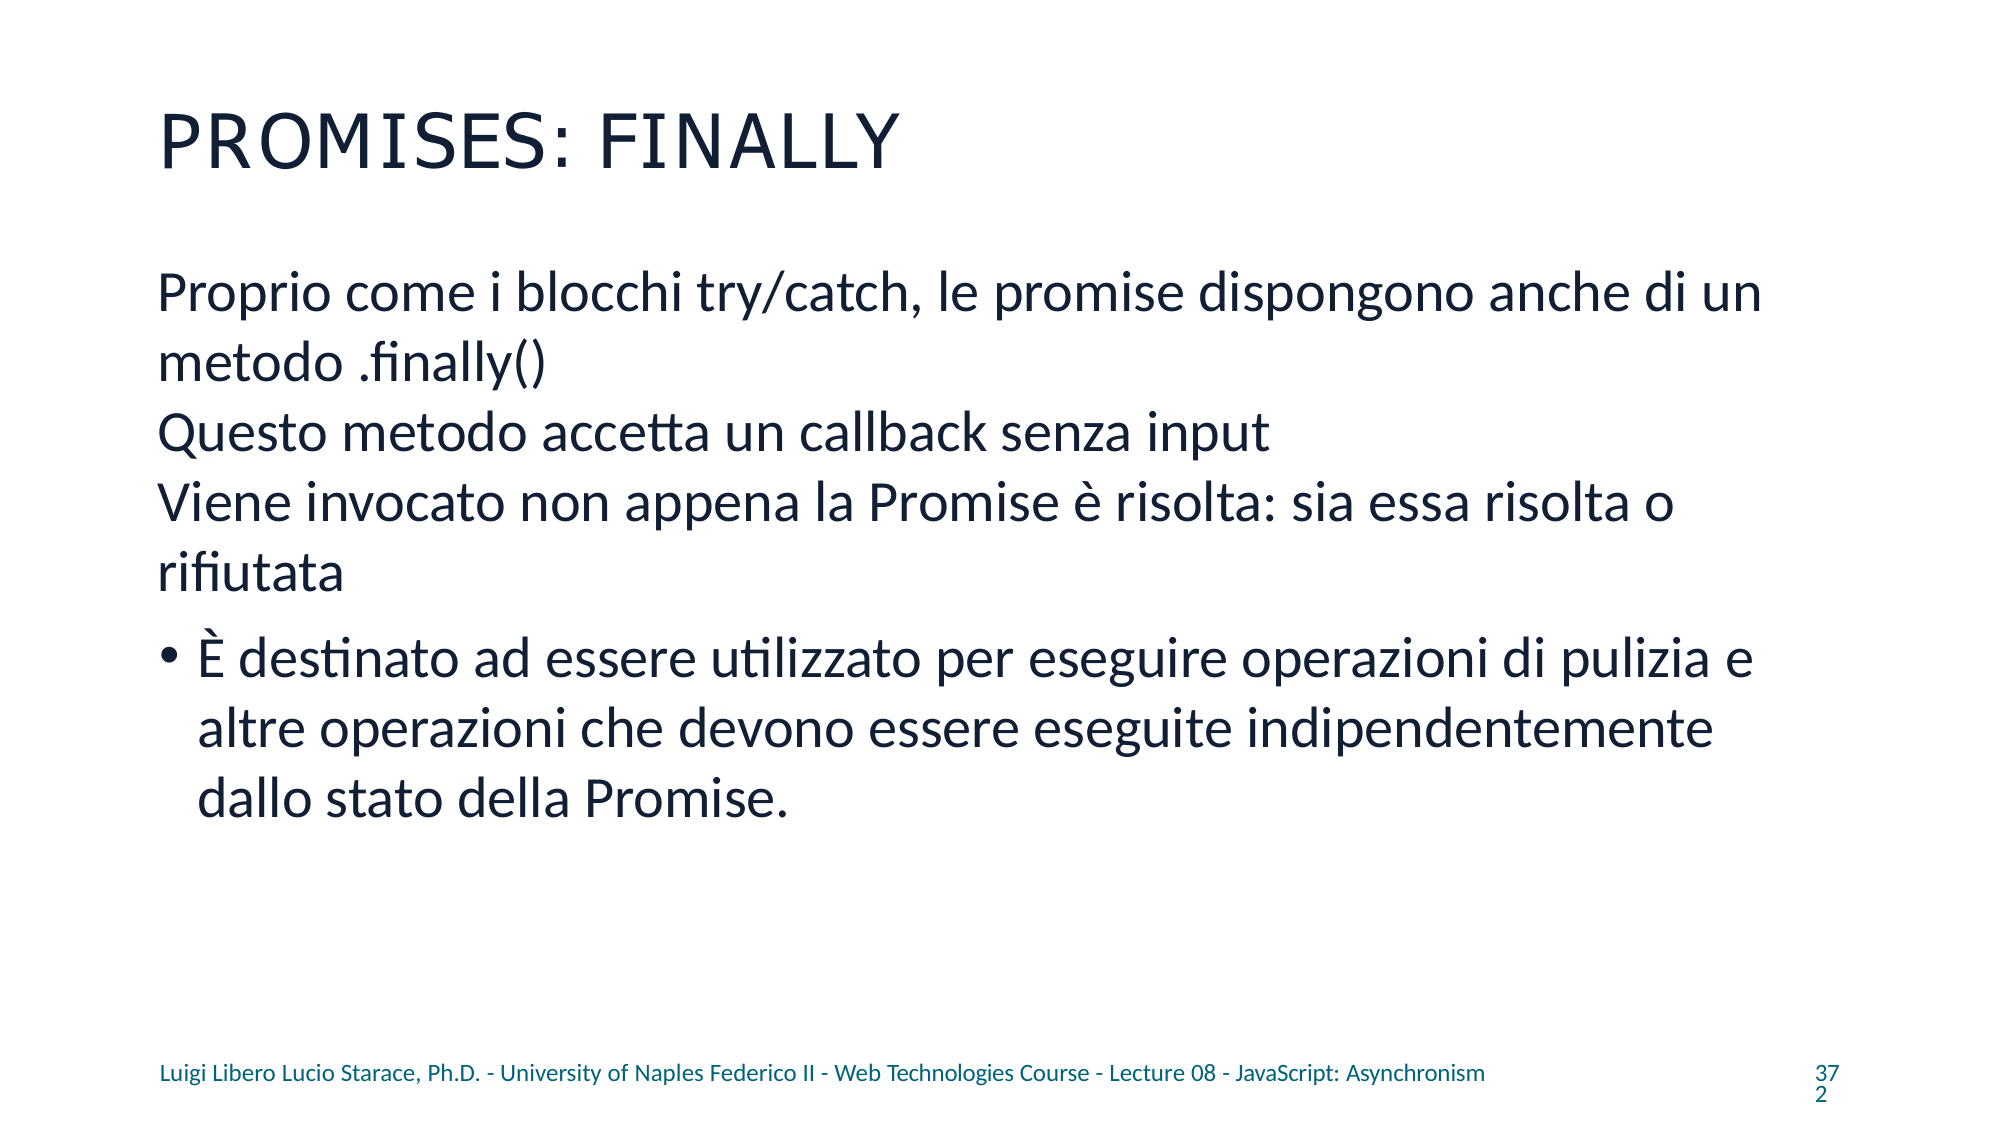

# PROMISES: FINALLY
Proprio come i blocchi try/catch, le promise dispongono anche di un metodo .finally()
Questo metodo accetta un callback senza input
Viene invocato non appena la Promise è risolta: sia essa risolta o rifiutata
È destinato ad essere utilizzato per eseguire operazioni di pulizia e altre operazioni che devono essere eseguite indipendentemente dallo stato della Promise.
Luigi Libero Lucio Starace, Ph.D. - University of Naples Federico II - Web Technologies Course - Lecture 08 - JavaScript: Asynchronism
372